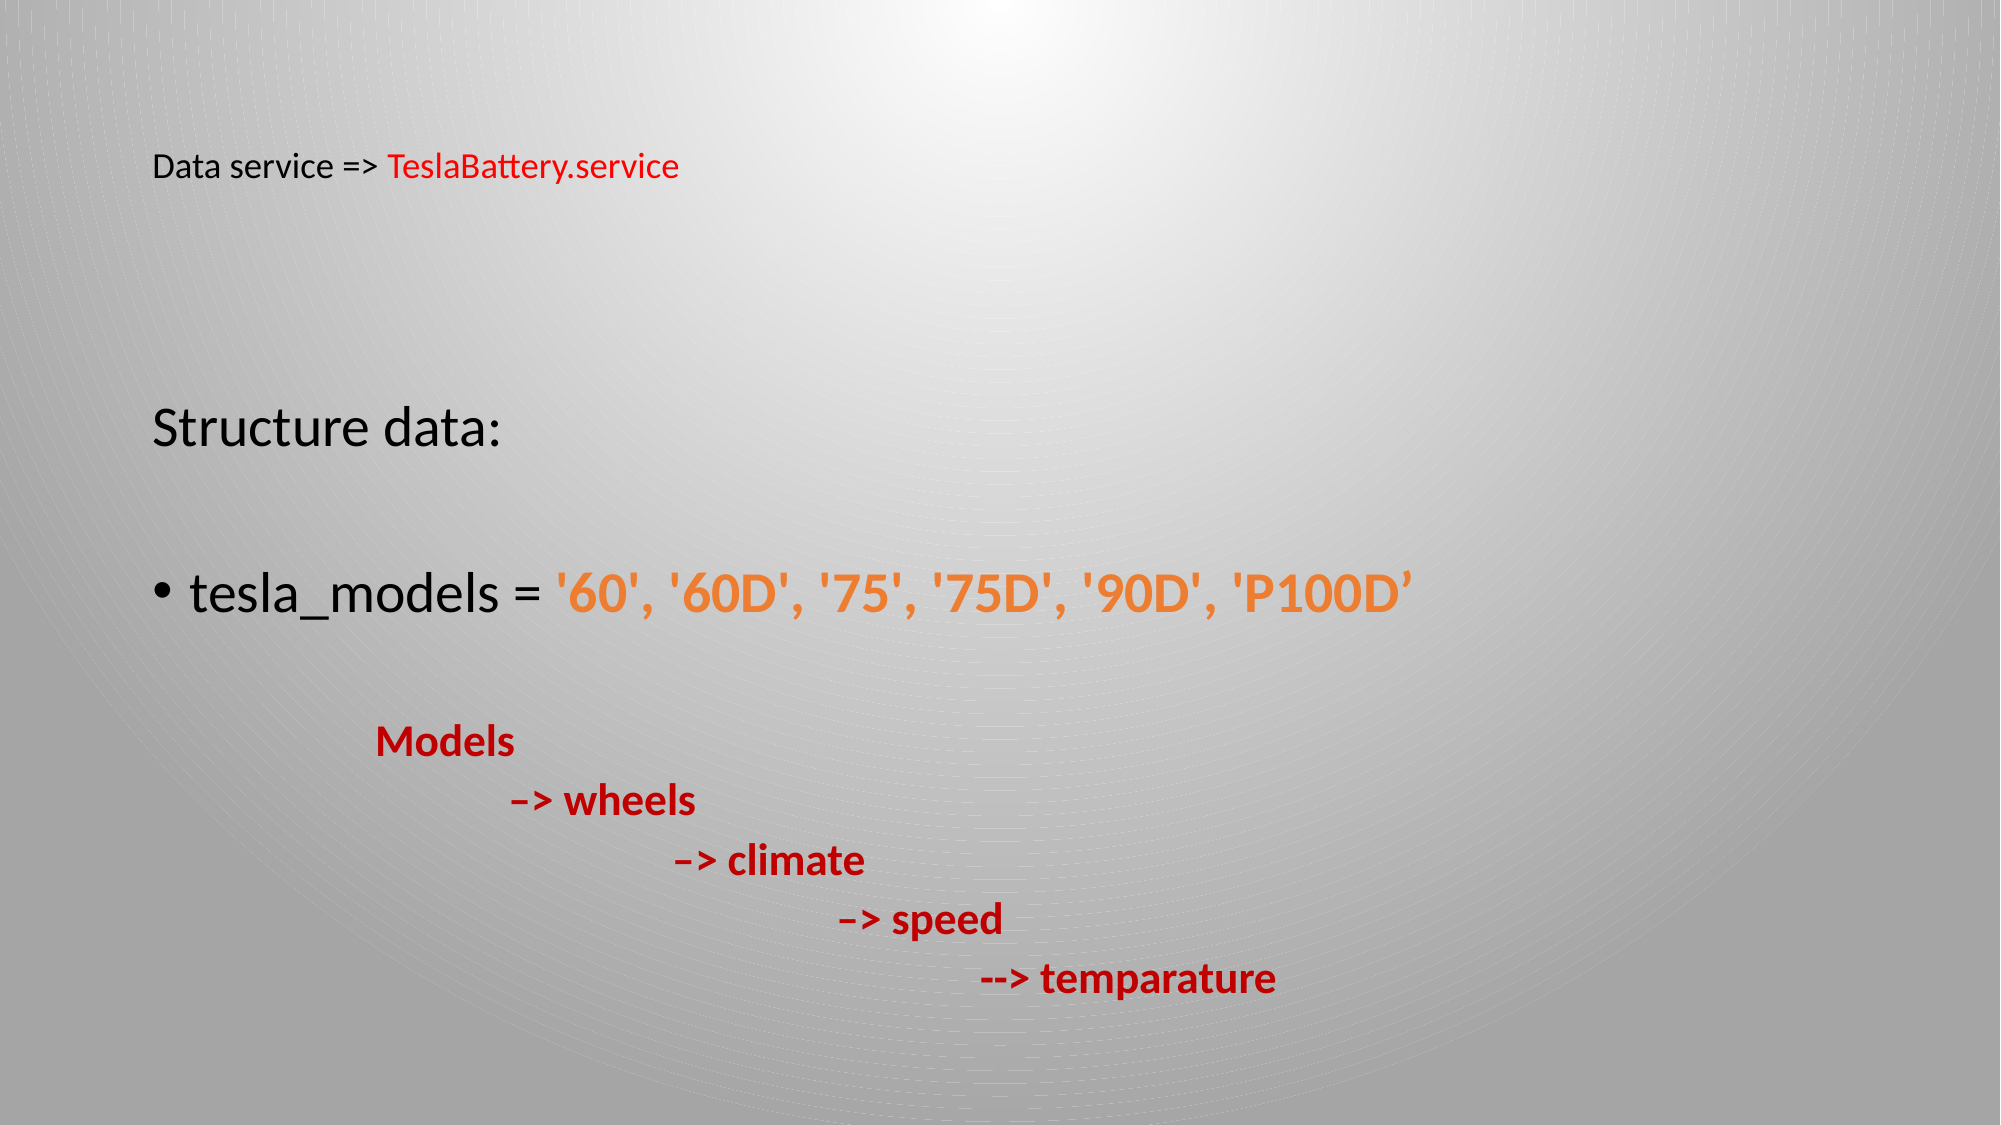

# Data service => TeslaBattery.service

Structure data:

tesla_models = '60', '60D', '75', '75D', '90D', 'P100D’

Models
             –> wheels
                             –> climate
                                             –> speed
                                                           --> temparature